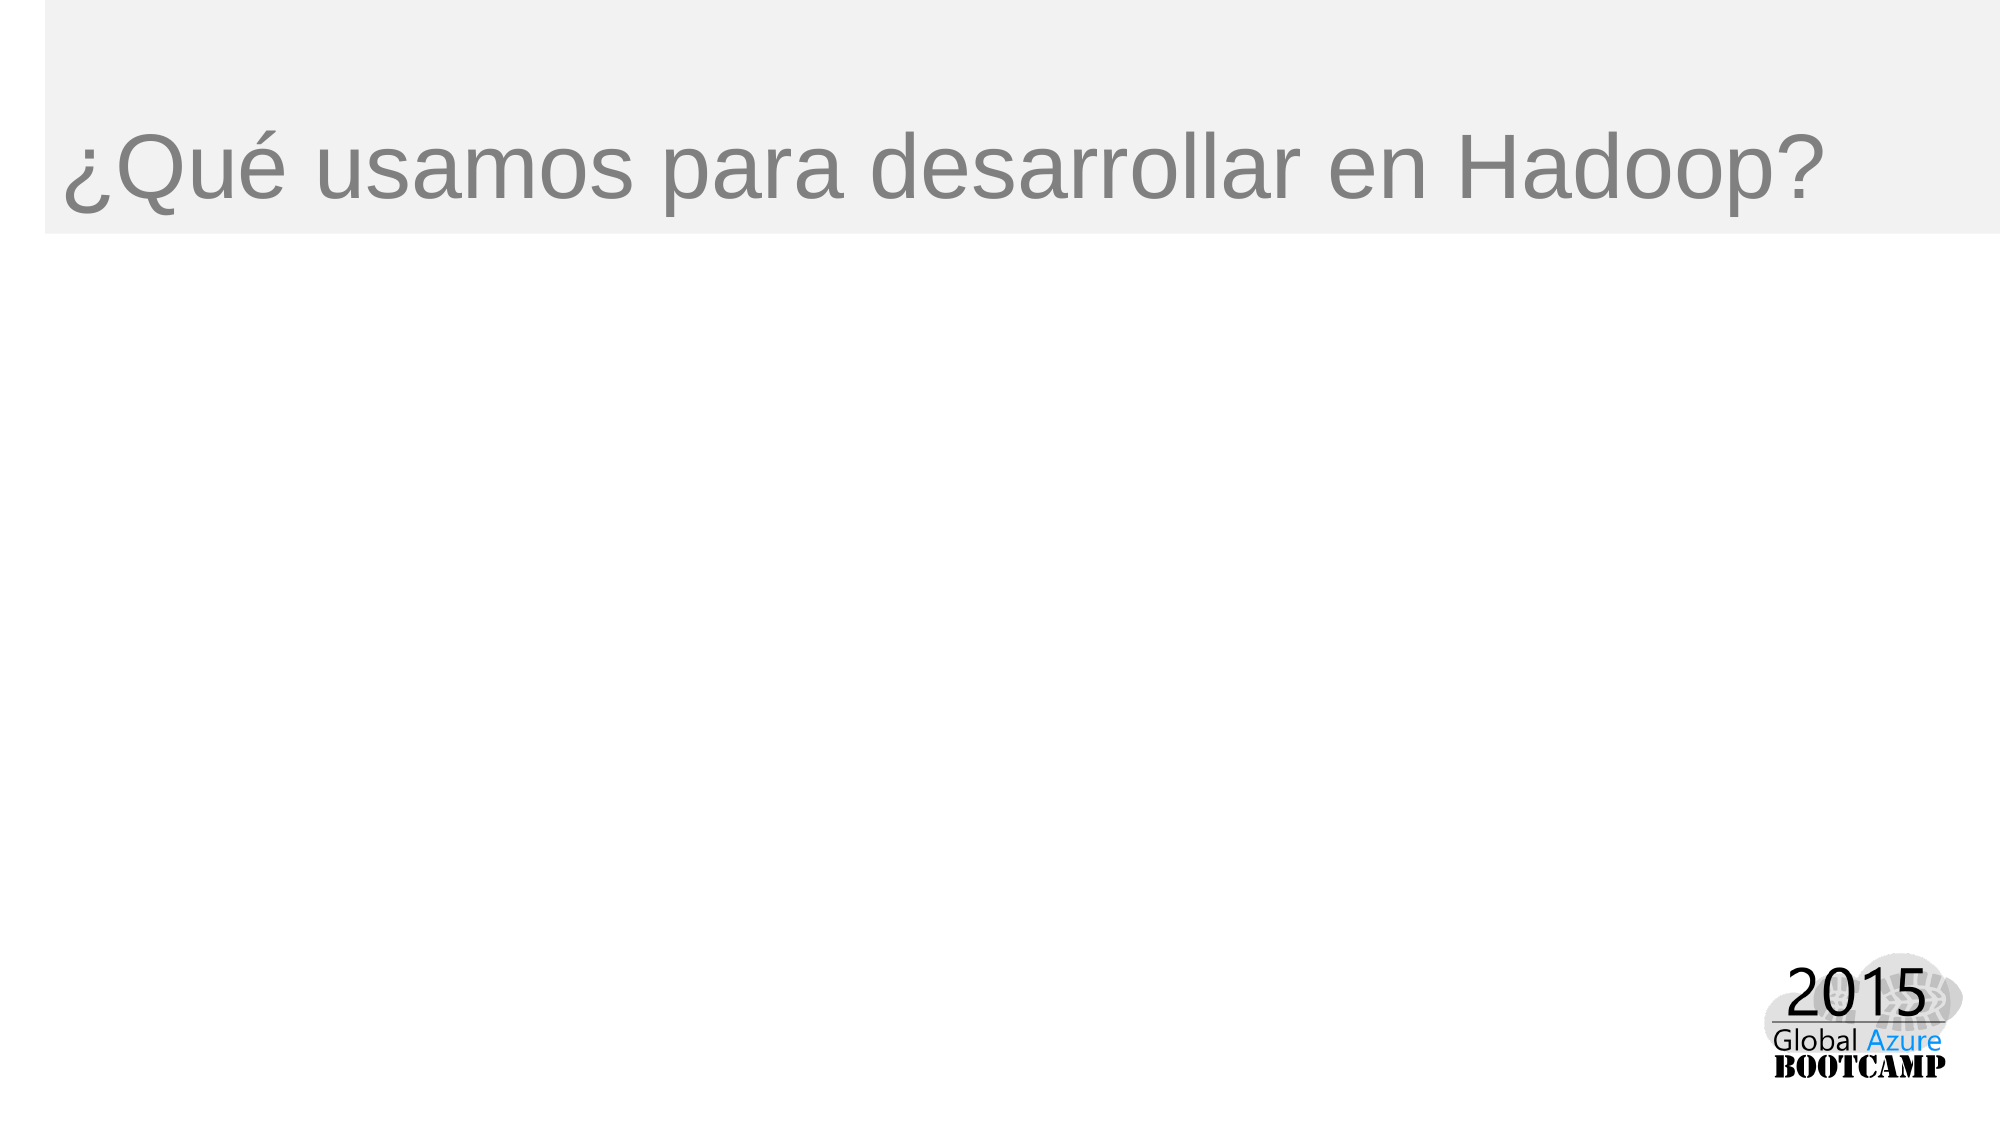

# ¿Qué usamos para desarrollar en Hadoop?